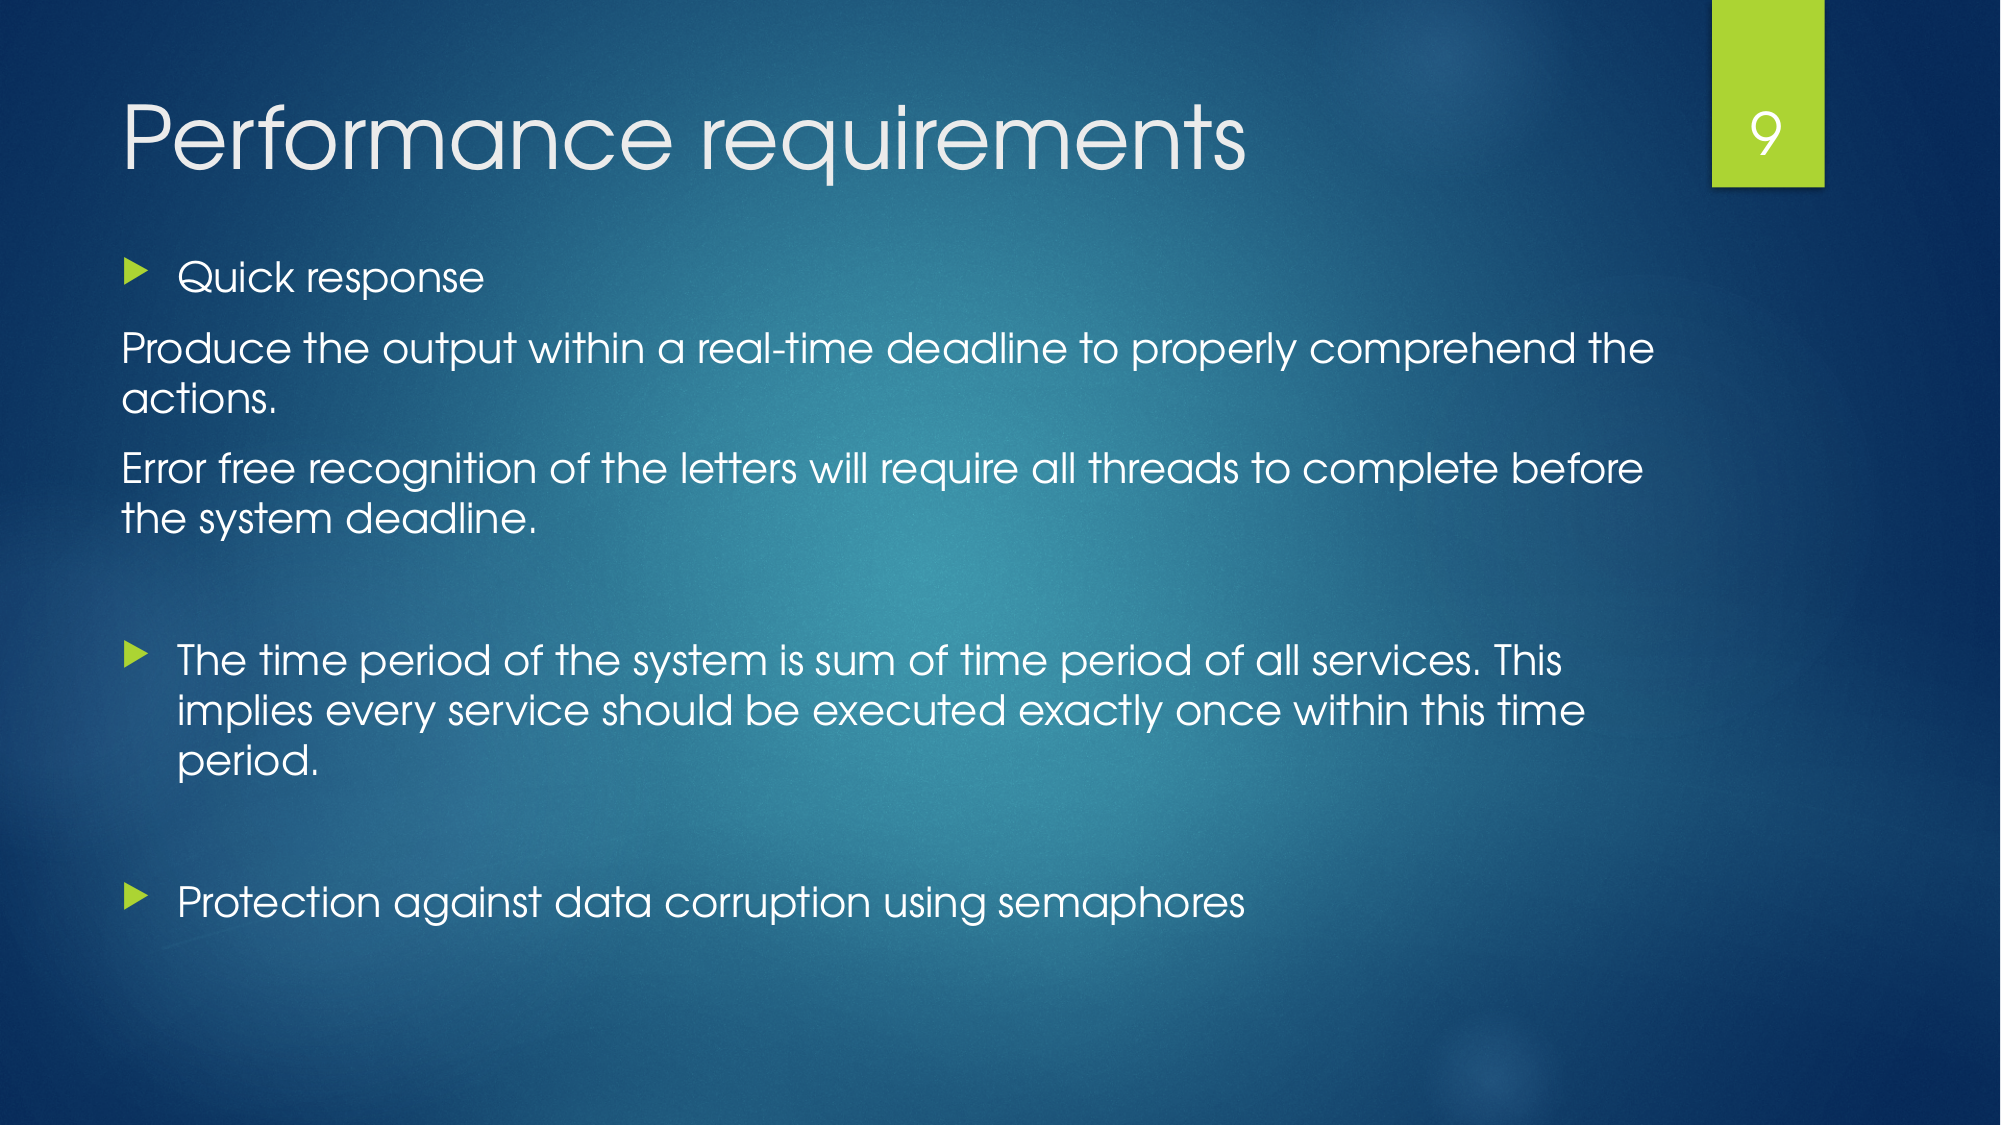

9
# Performance requirements
Quick response
Produce the output within a real-time deadline to properly comprehend the actions.
Error free recognition of the letters will require all threads to complete before the system deadline.

The time period of the system is sum of time period of all services. This implies every service should be executed exactly once within this time period.

Protection against data corruption using semaphores